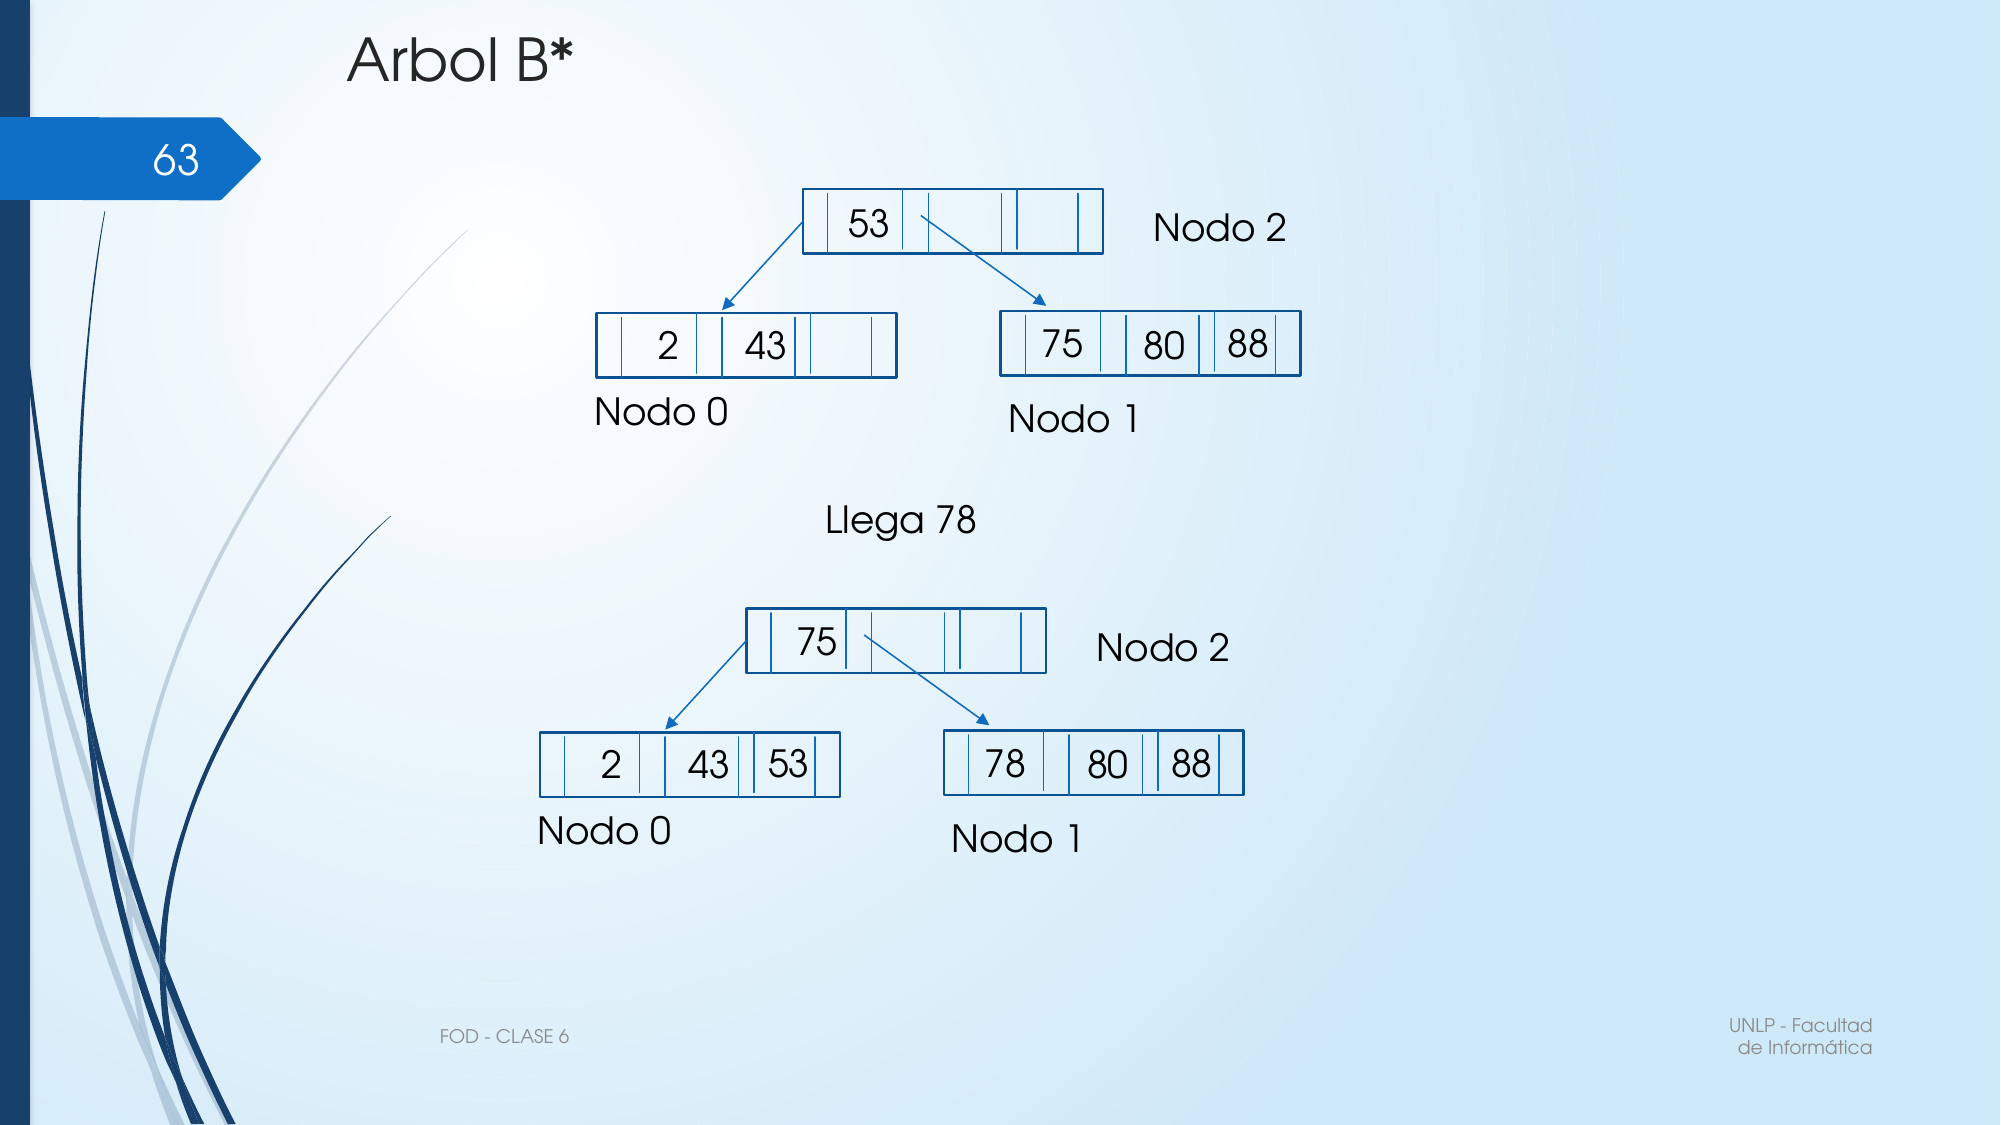

# Arbol B*
63

53
Nodo 2

75
88
2
43
80
Nodo 0
Nodo 1
Llega 78

75
Nodo 2

78
88
53
2
43
80
Nodo 0
Nodo 1
UNLP - Facultad de Informática
FOD - CLASE 6